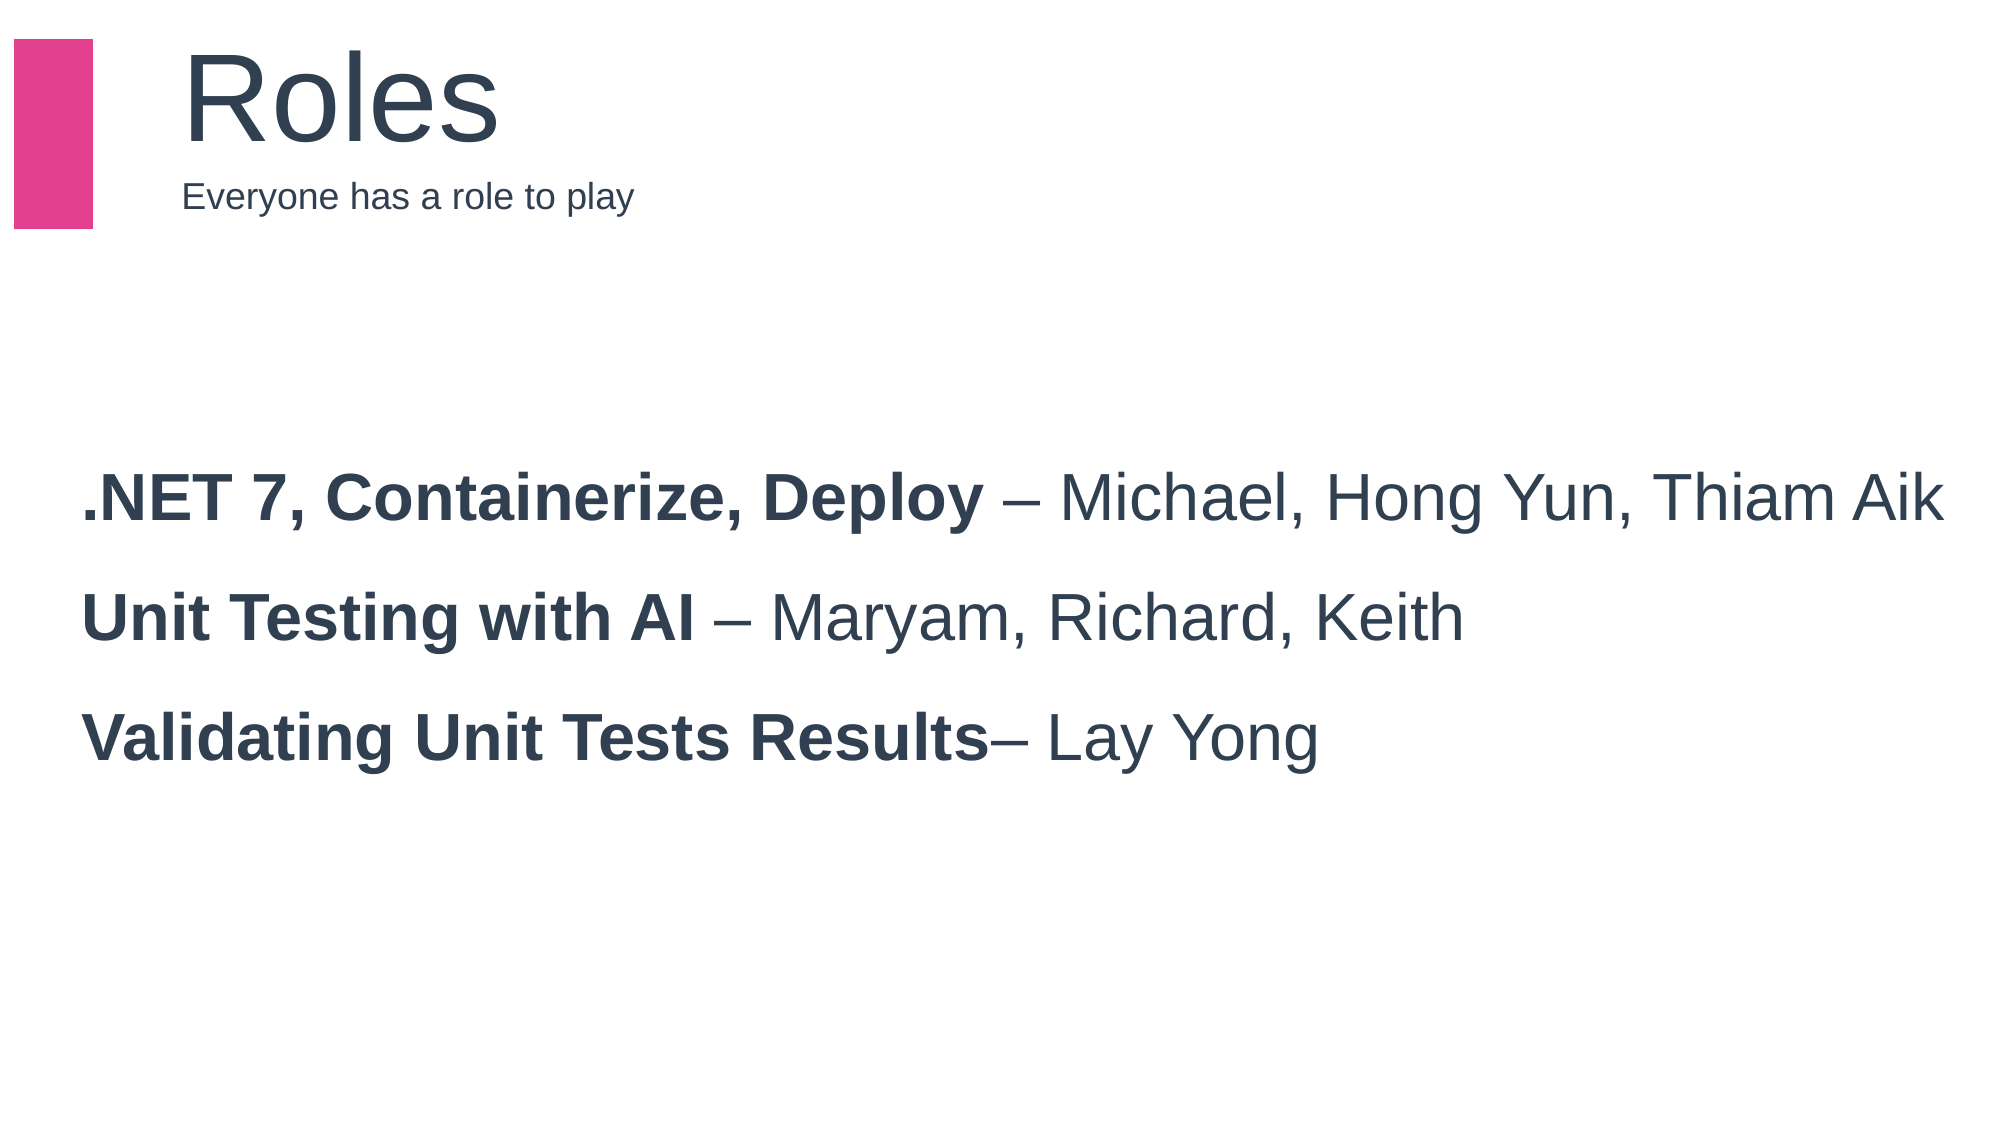

|  |  | Roles |
| --- | --- | --- |
|  |  | Everyone has a role to play |
.NET 7, Containerize, Deploy – Michael, Hong Yun, Thiam Aik
Unit Testing with AI – Maryam, Richard, Keith
Validating Unit Tests Results– Lay Yong